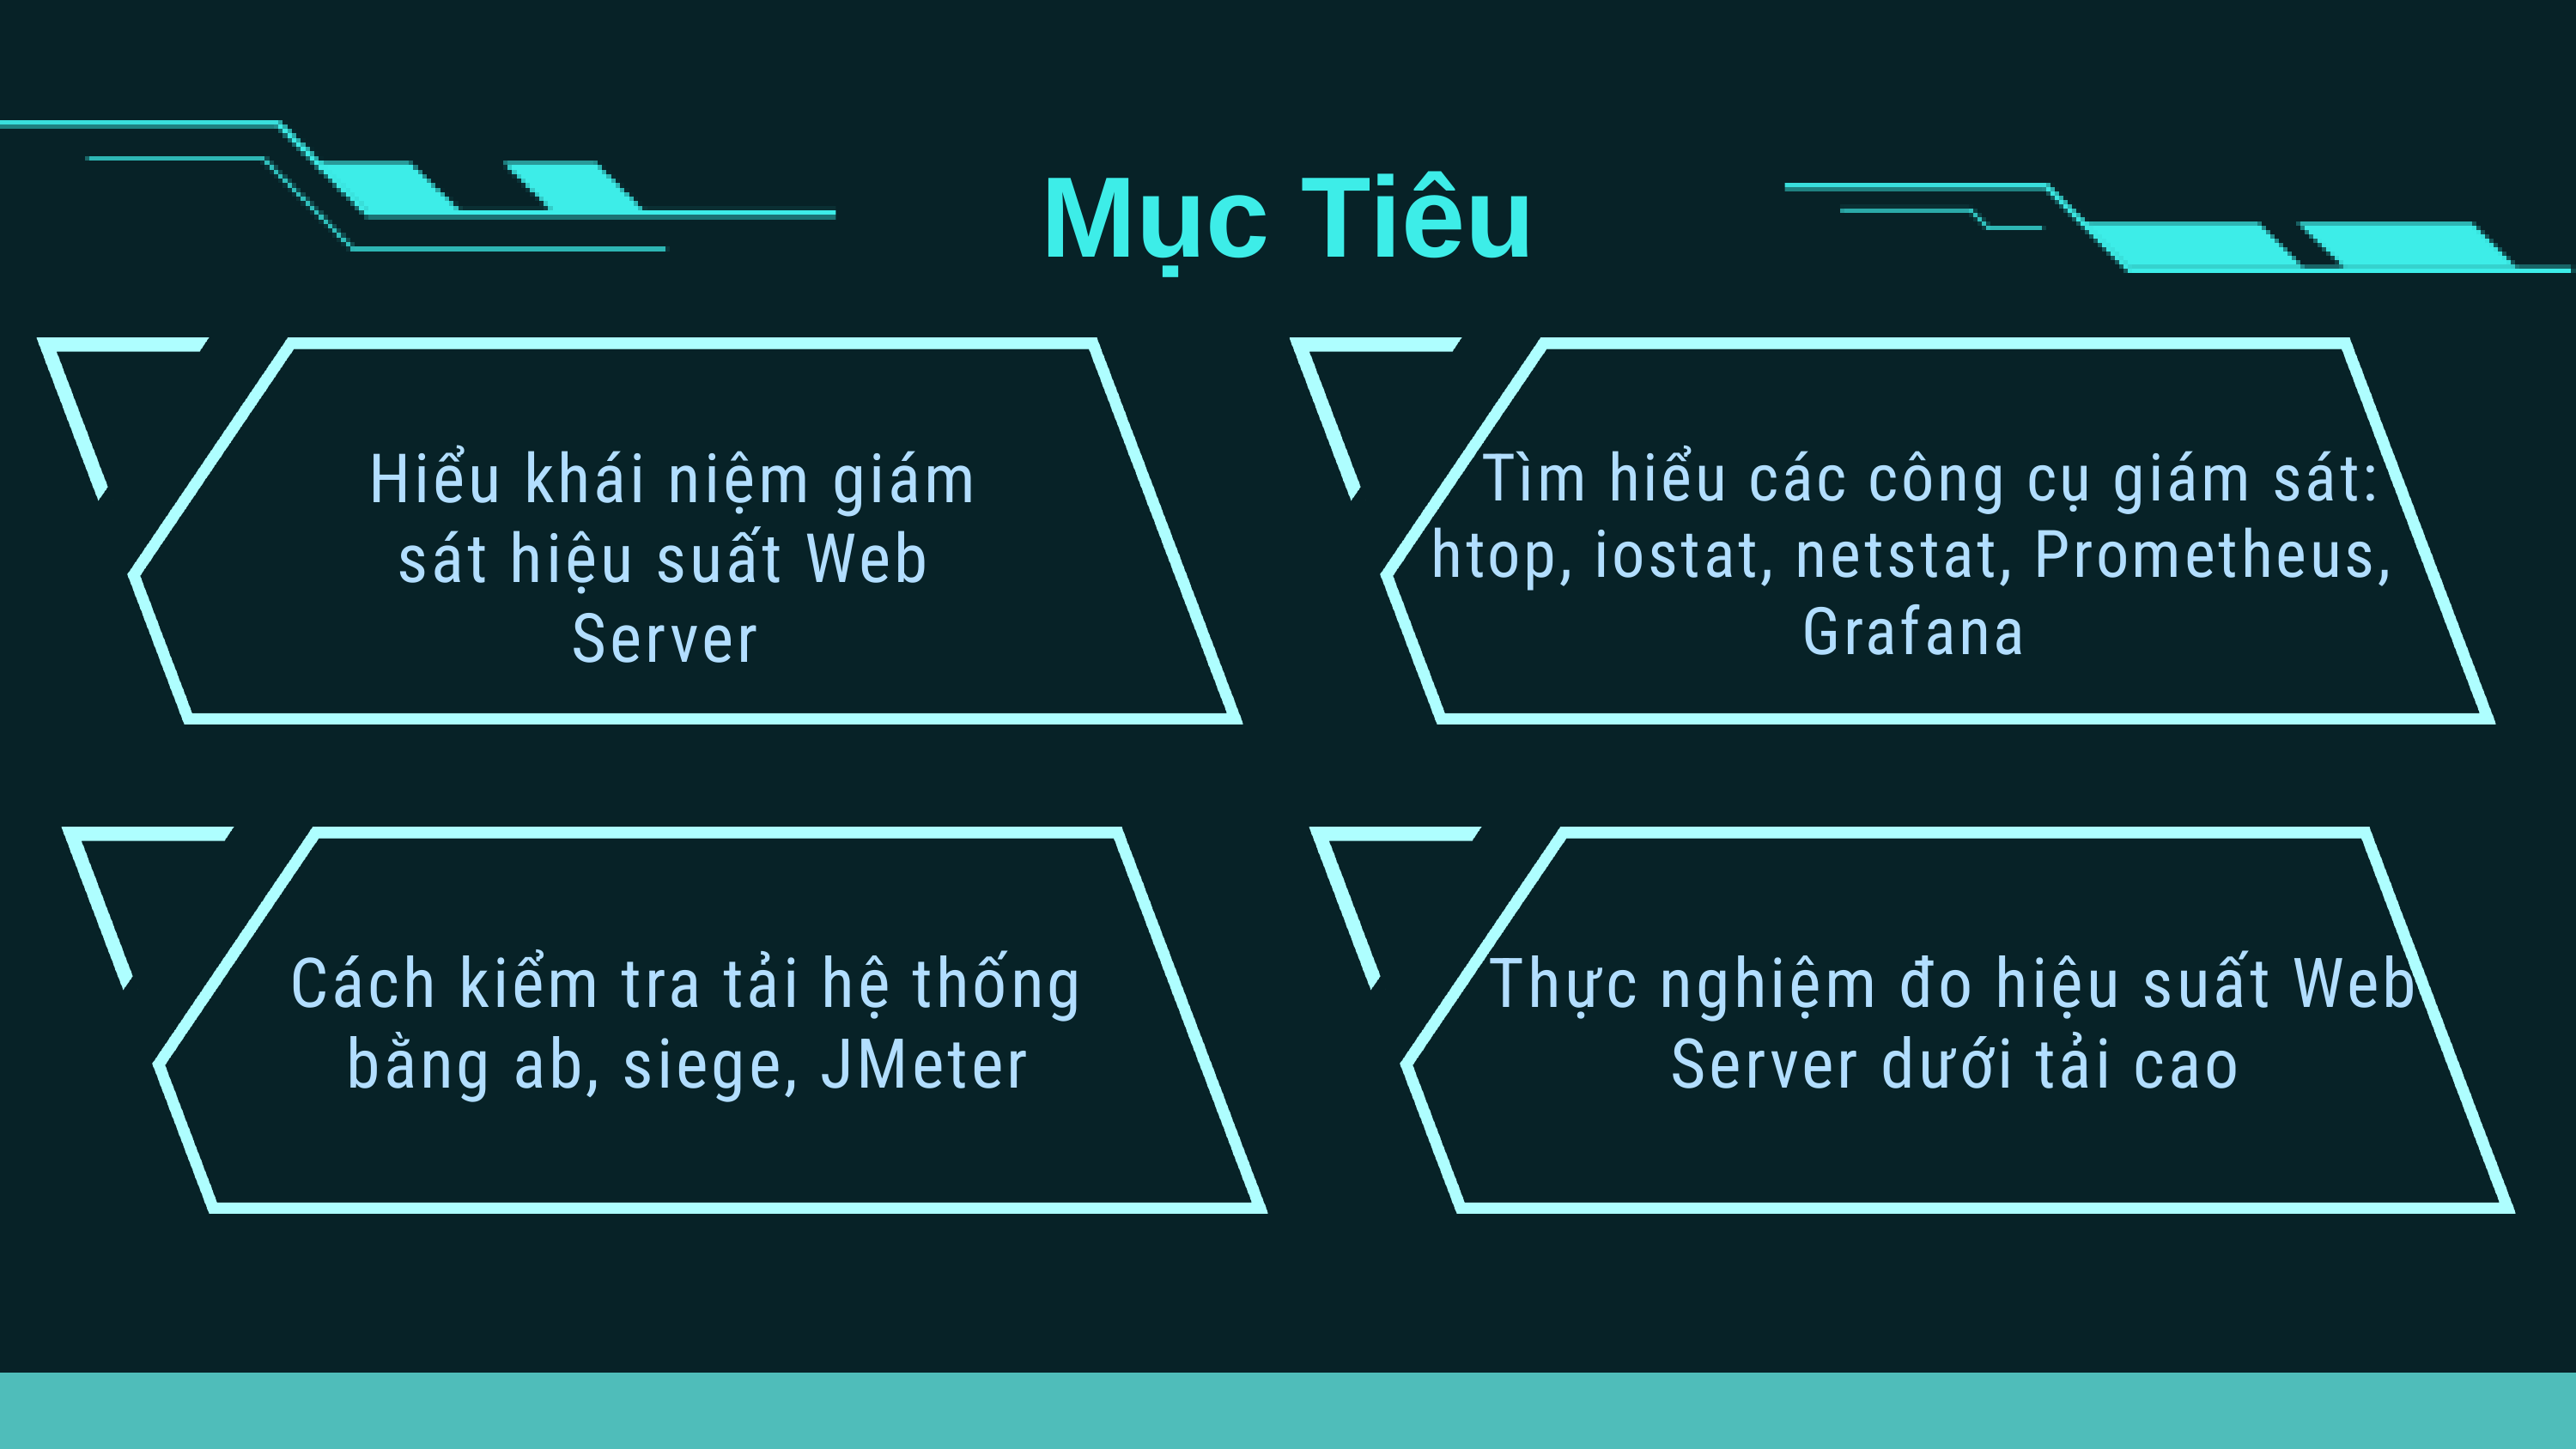

Mục Tiêu

 Hiểu khái niệm giám sát hiệu suất Web Server

  Tìm hiểu các công cụ giám sát: htop, iostat, netstat, Prometheus, Grafana

Cách kiểm tra tải hệ thống bằng ab, siege, JMeter

Thực nghiệm đo hiệu suất Web Server dưới tải cao